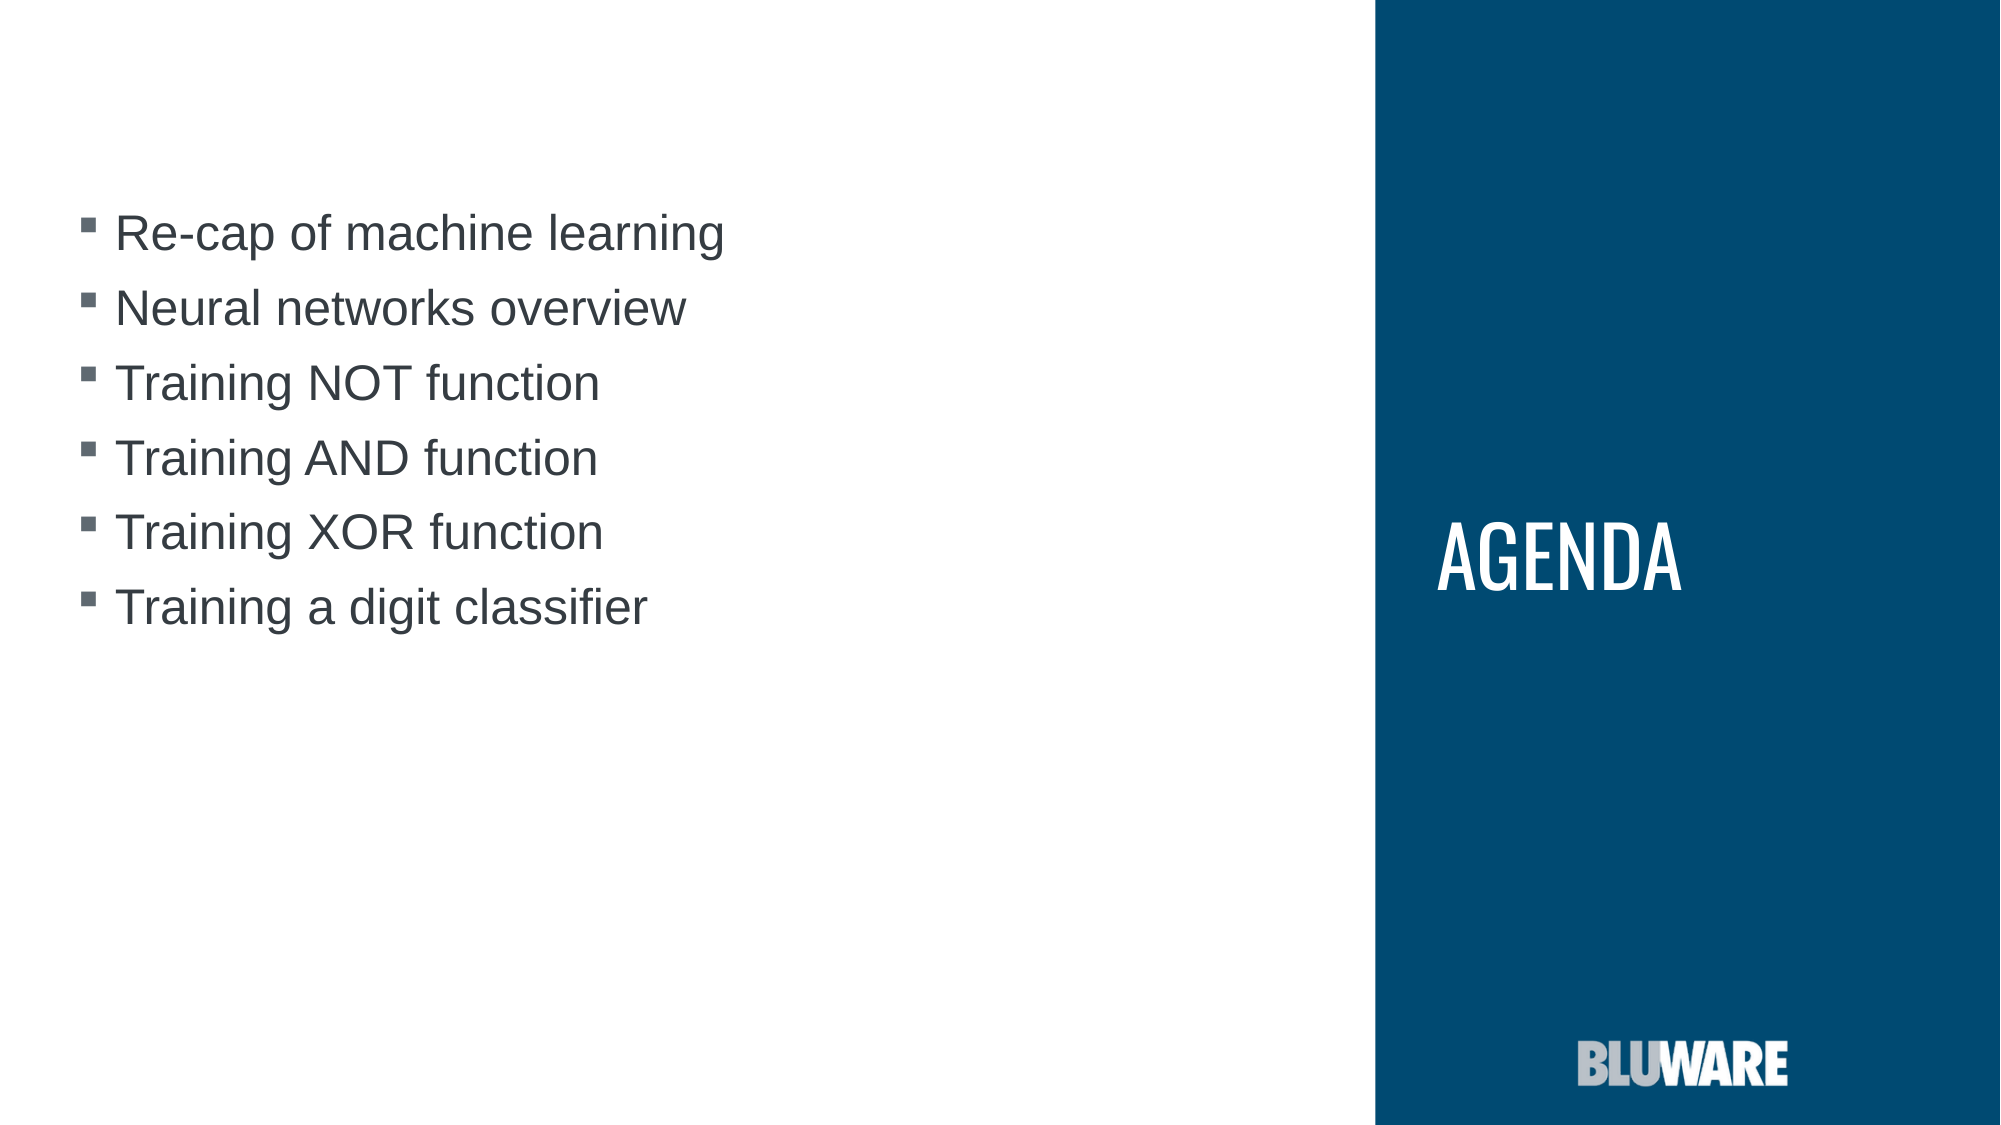

# AGENDA
Re-cap of machine learning
Neural networks overview
Training NOT function
Training AND function
Training XOR function
Training a digit classifier